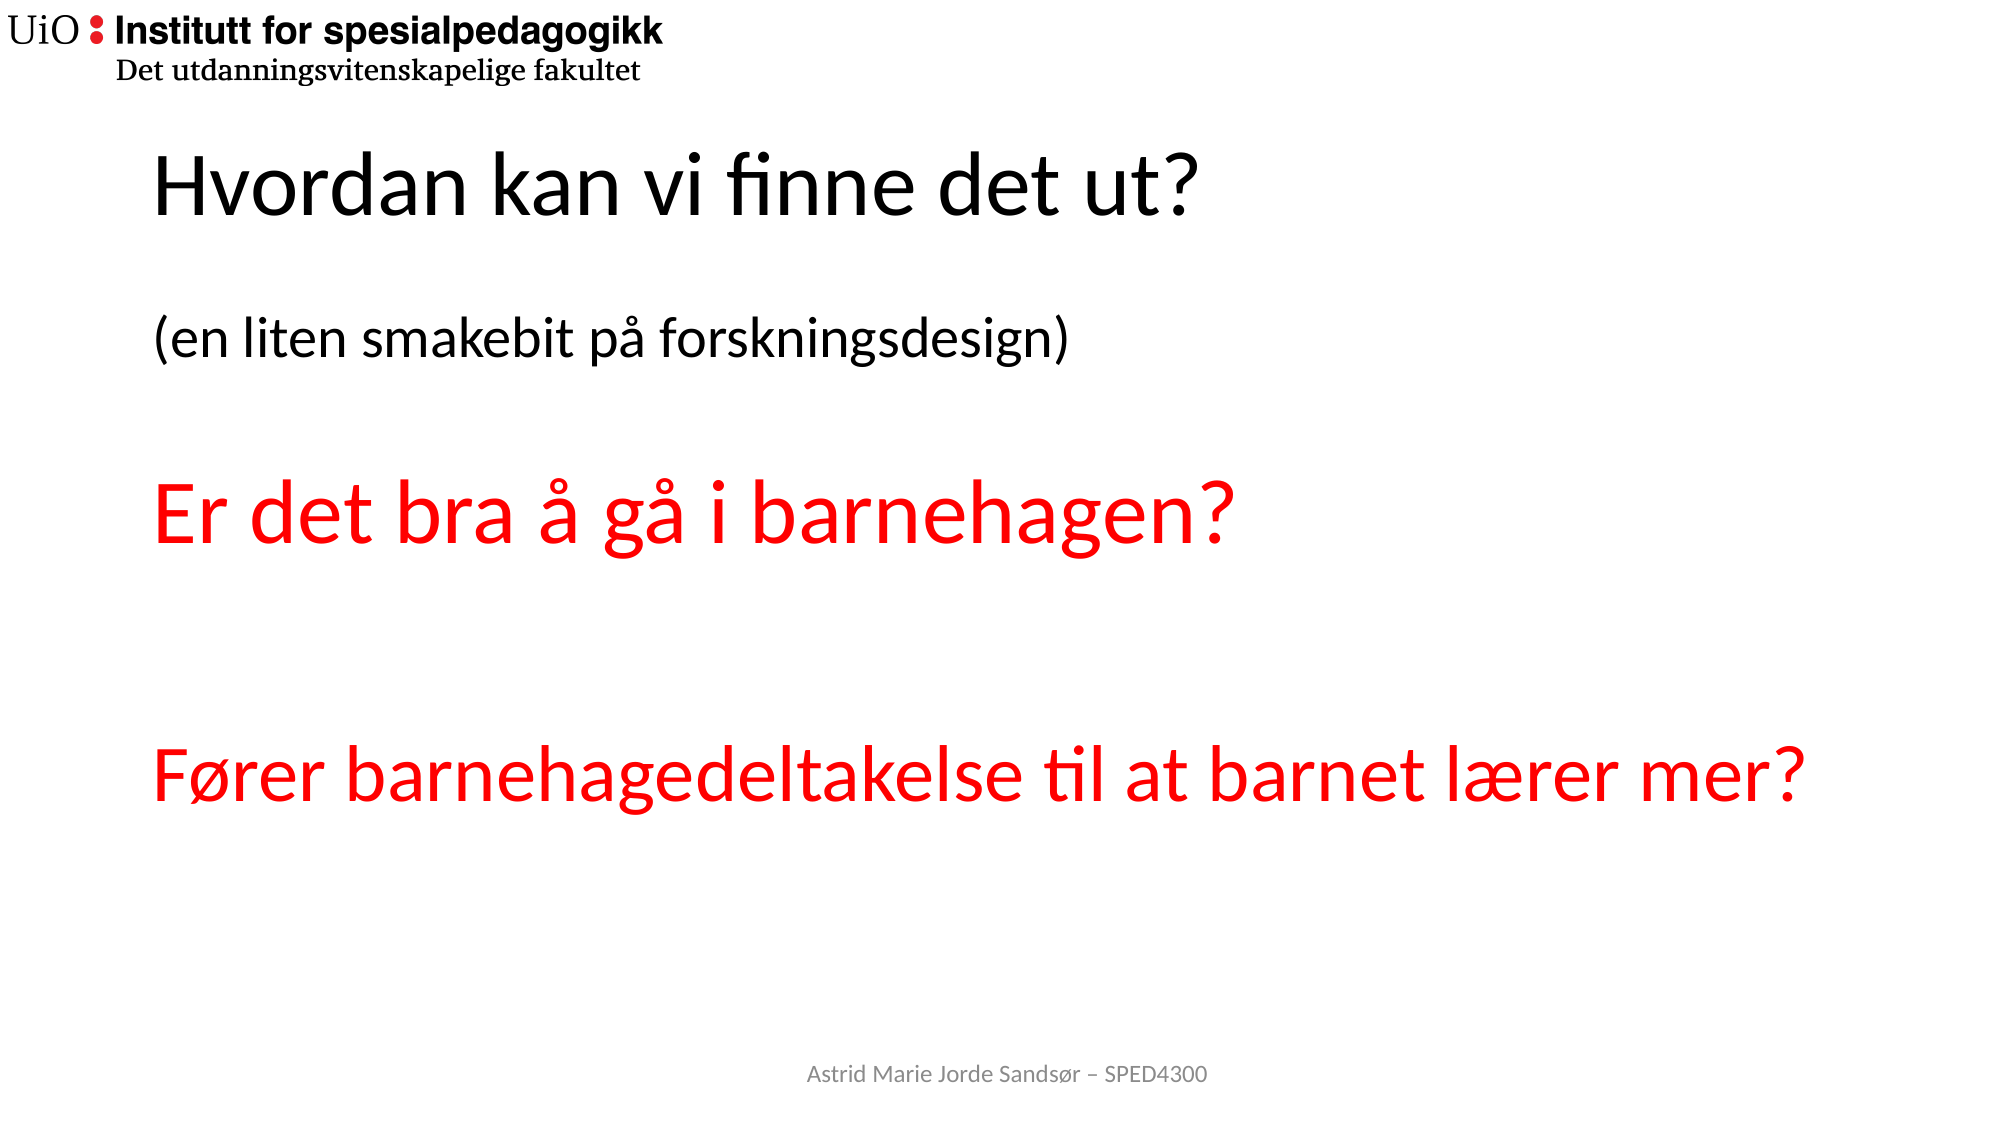

Hvordan kan vi finne det ut?
(en liten smakebit på forskningsdesign)
Er det bra å gå i barnehagen?
Fører barnehagedeltakelse til at barnet lærer mer?
Astrid Marie Jorde Sandsør – SPED4300